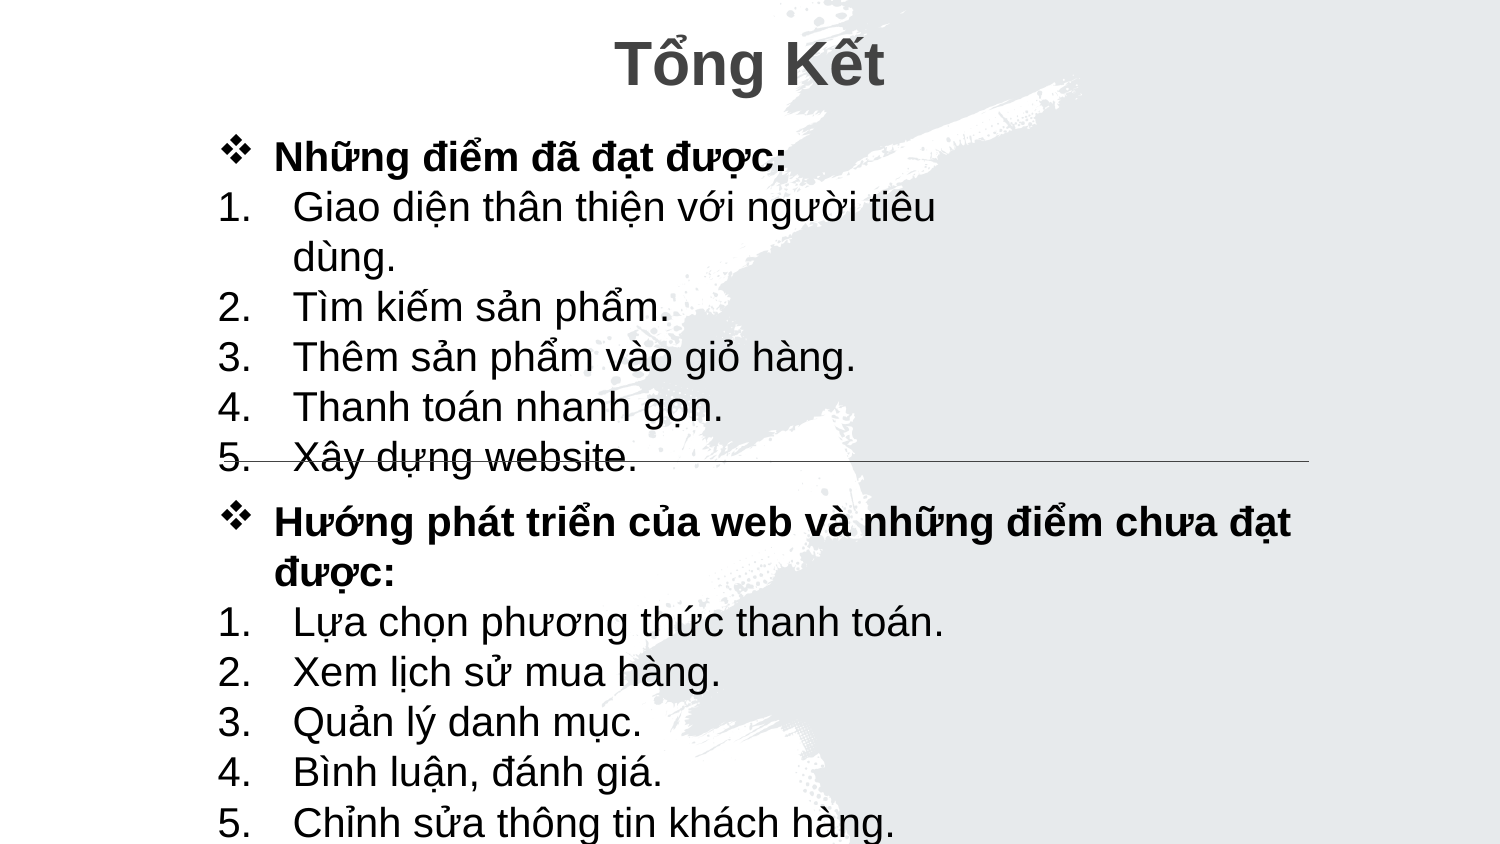

Tổng Kết
Những điểm đã đạt được:
Giao diện thân thiện với người tiêu dùng.
Tìm kiếm sản phẩm.
Thêm sản phẩm vào giỏ hàng.
Thanh toán nhanh gọn.
Xây dựng website.
Hướng phát triển của web và những điểm chưa đạt được:
Lựa chọn phương thức thanh toán.
Xem lịch sử mua hàng.
Quản lý danh mục.
Bình luận, đánh giá.
Chỉnh sửa thông tin khách hàng.